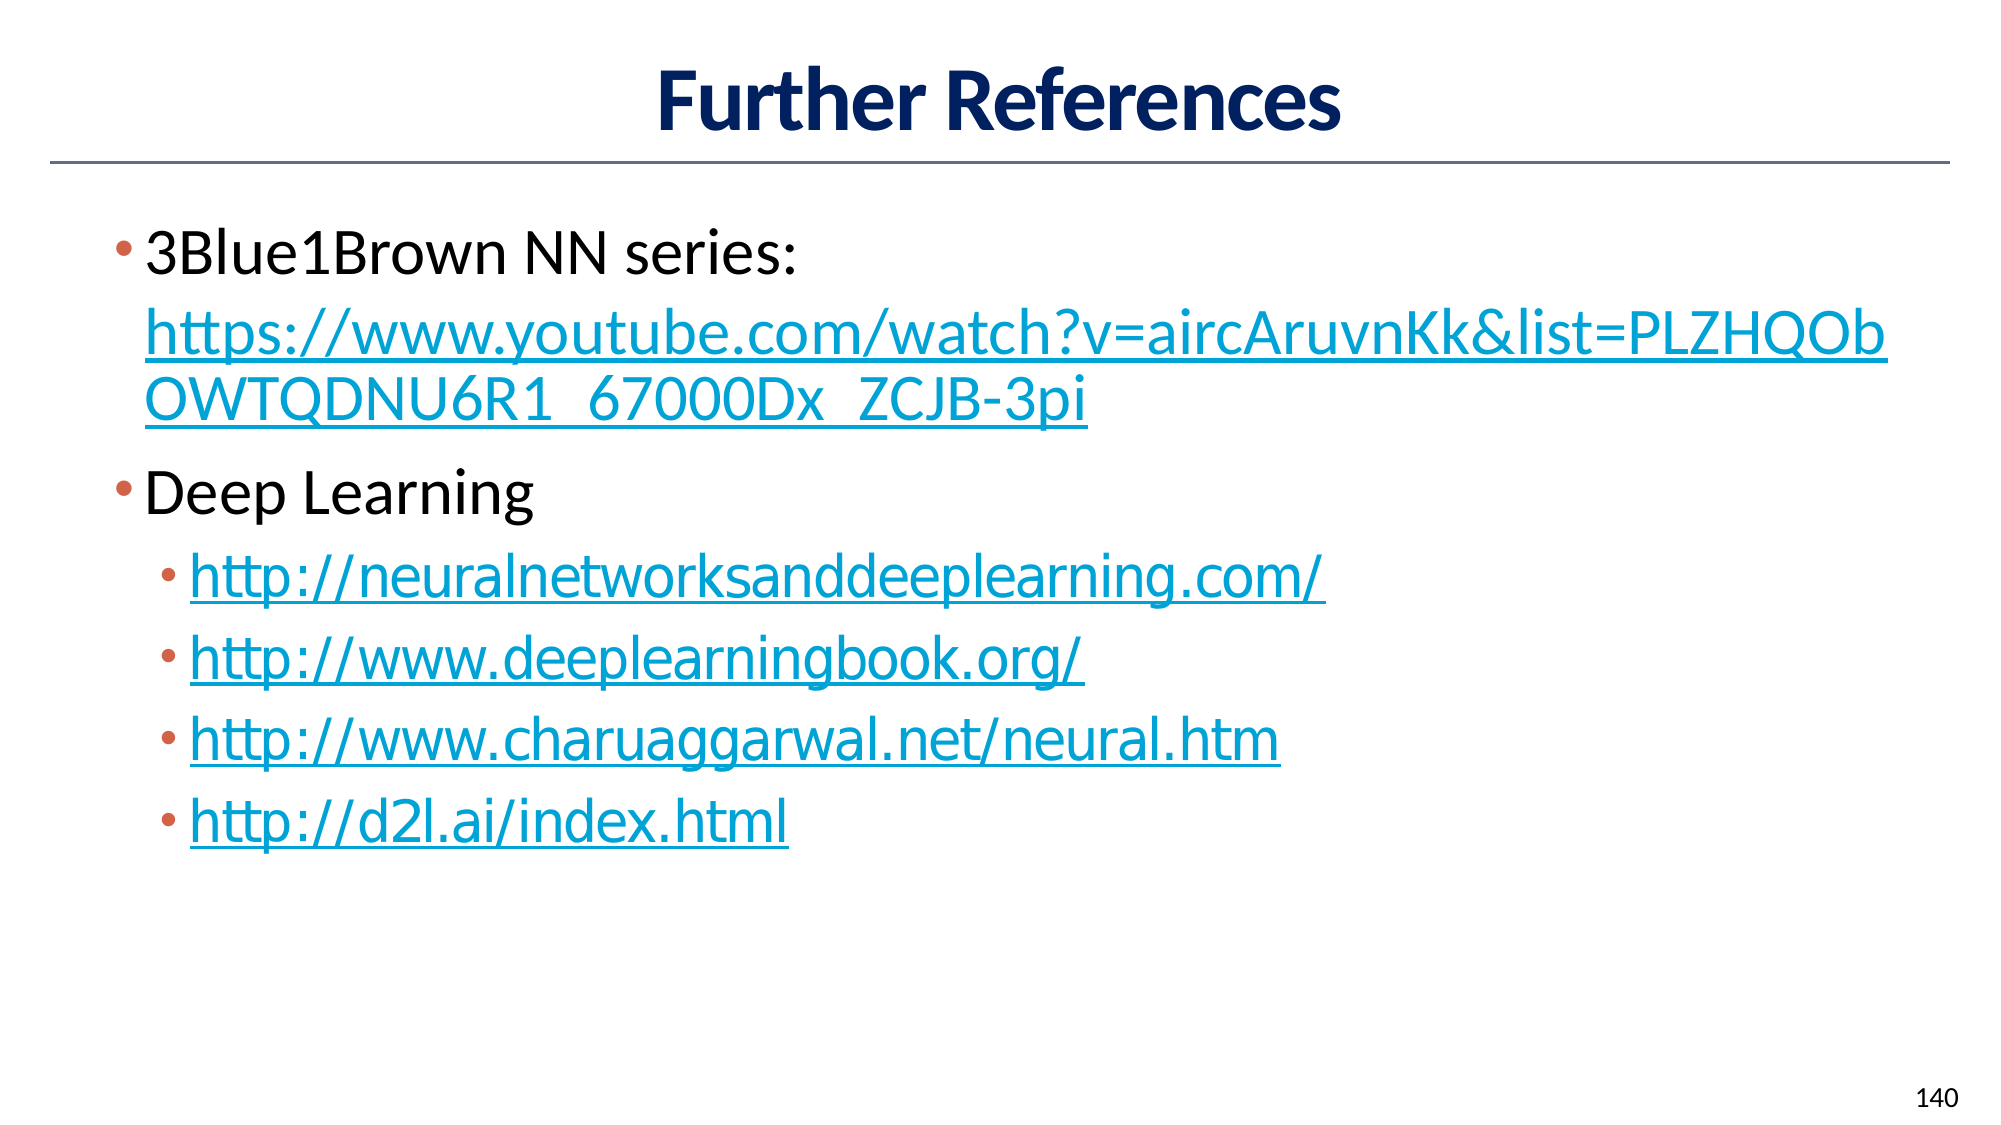

# Further References
3Blue1Brown NN series: https://www.youtube.com/watch?v=aircAruvnKk&list=PLZHQObOWTQDNU6R1_67000Dx_ZCJB-3pi
Deep Learning
http://neuralnetworksanddeeplearning.com/
http://www.deeplearningbook.org/
http://www.charuaggarwal.net/neural.htm
http://d2l.ai/index.html

140